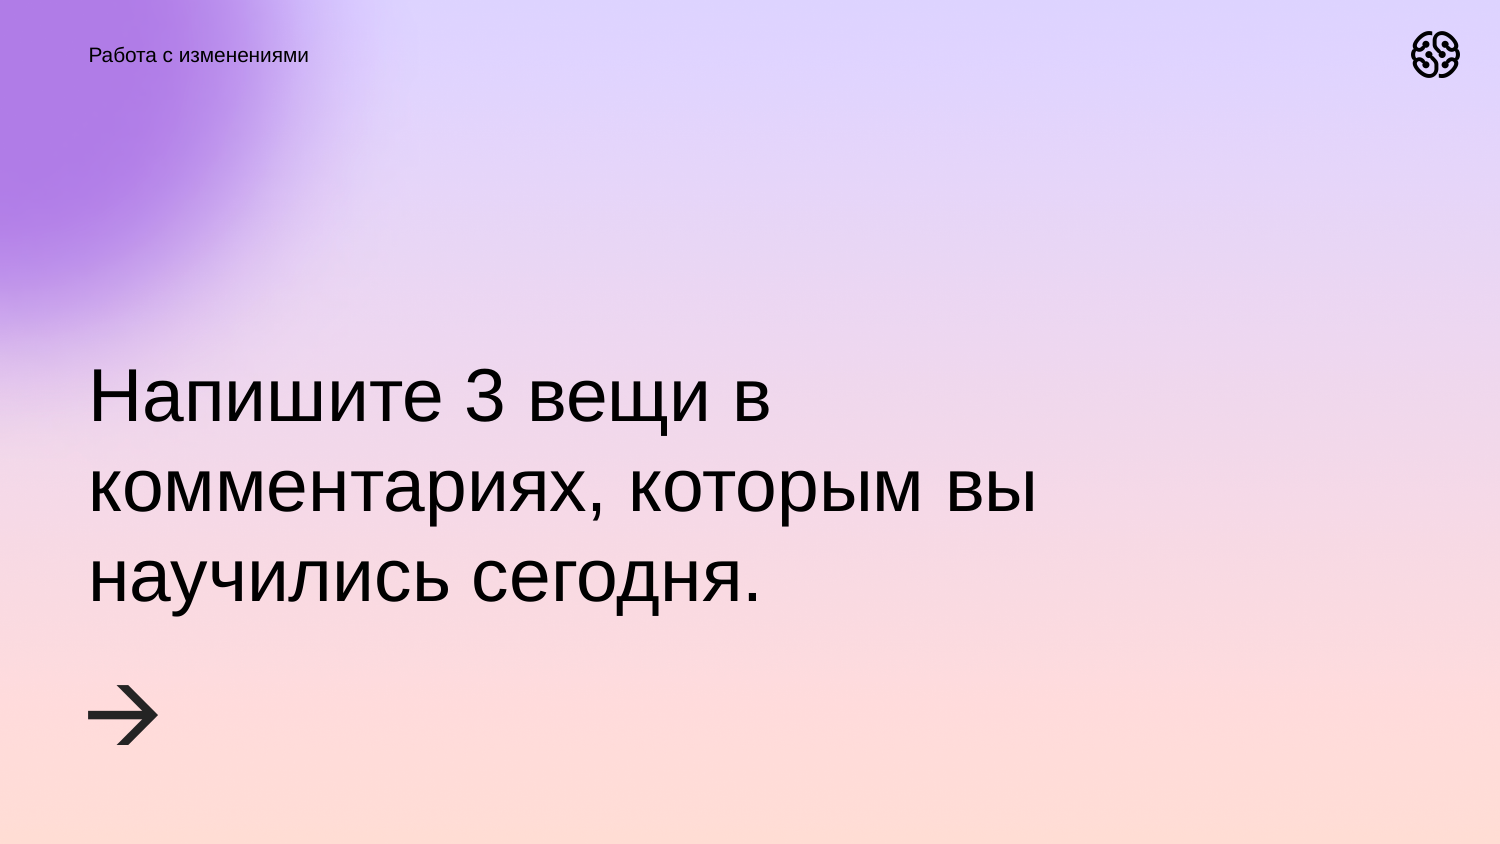

Работа с изменениями
# Напишите 3 вещи в комментариях, которым вы научились сегодня.